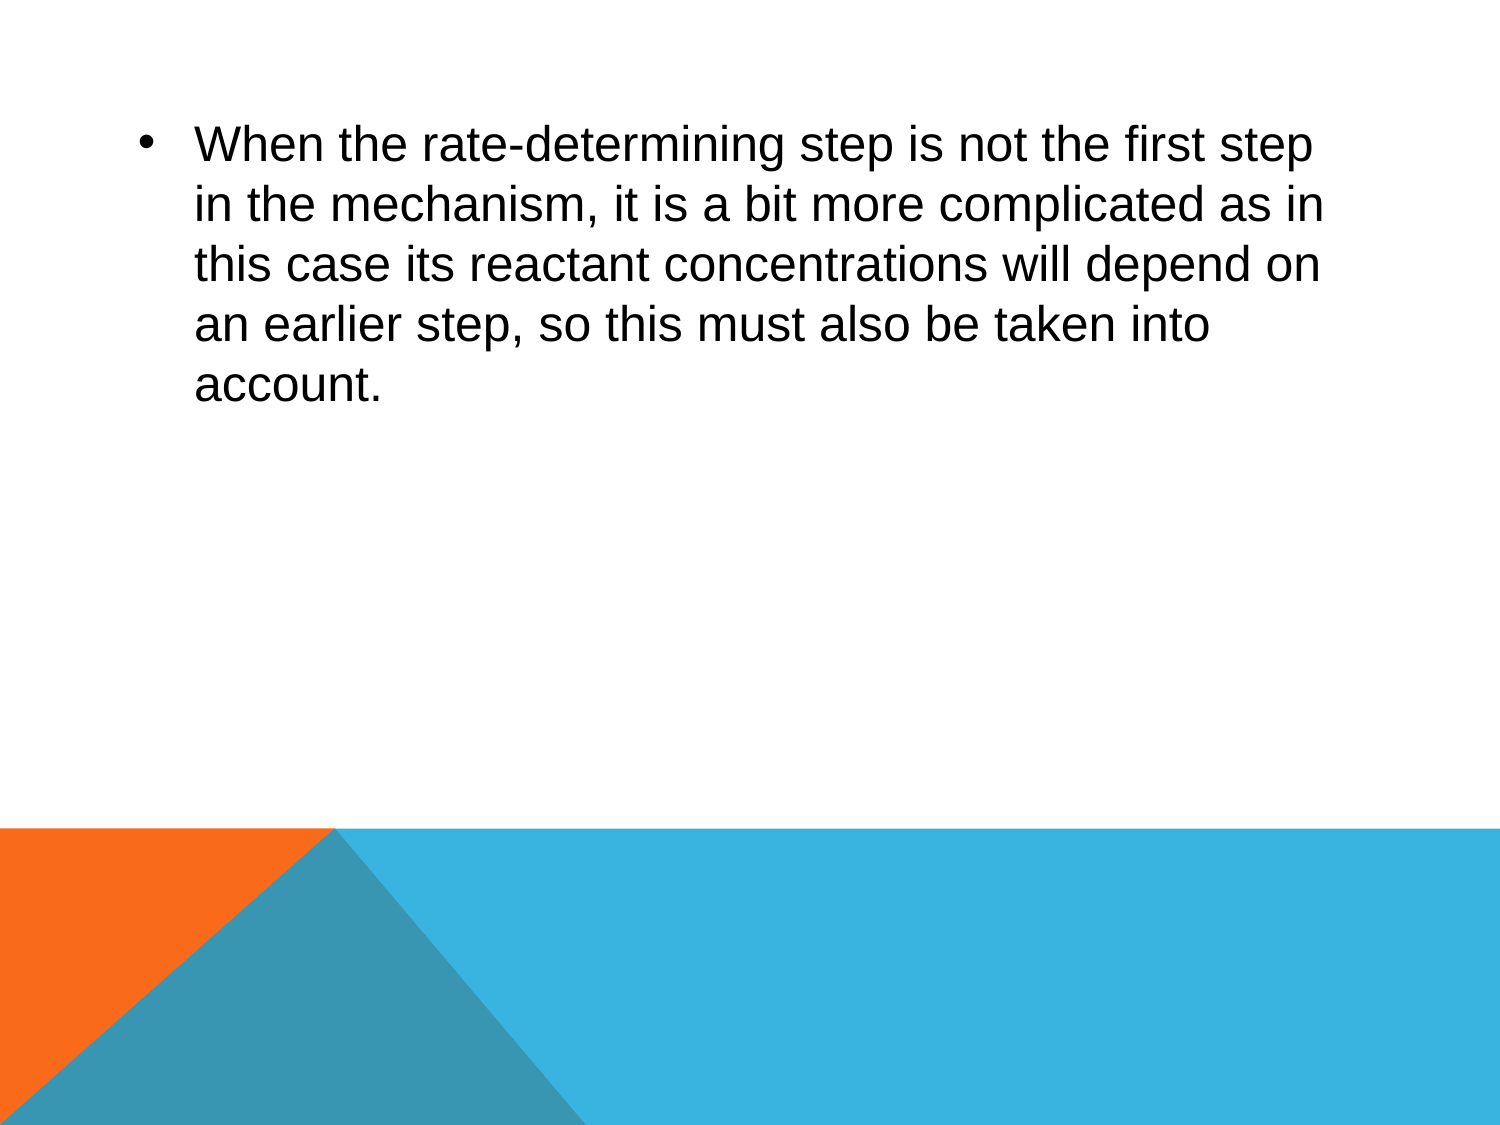

When the rate-determining step is not the first step in the mechanism, it is a bit more complicated as in this case its reactant concentrations will depend on an earlier step, so this must also be taken into account.